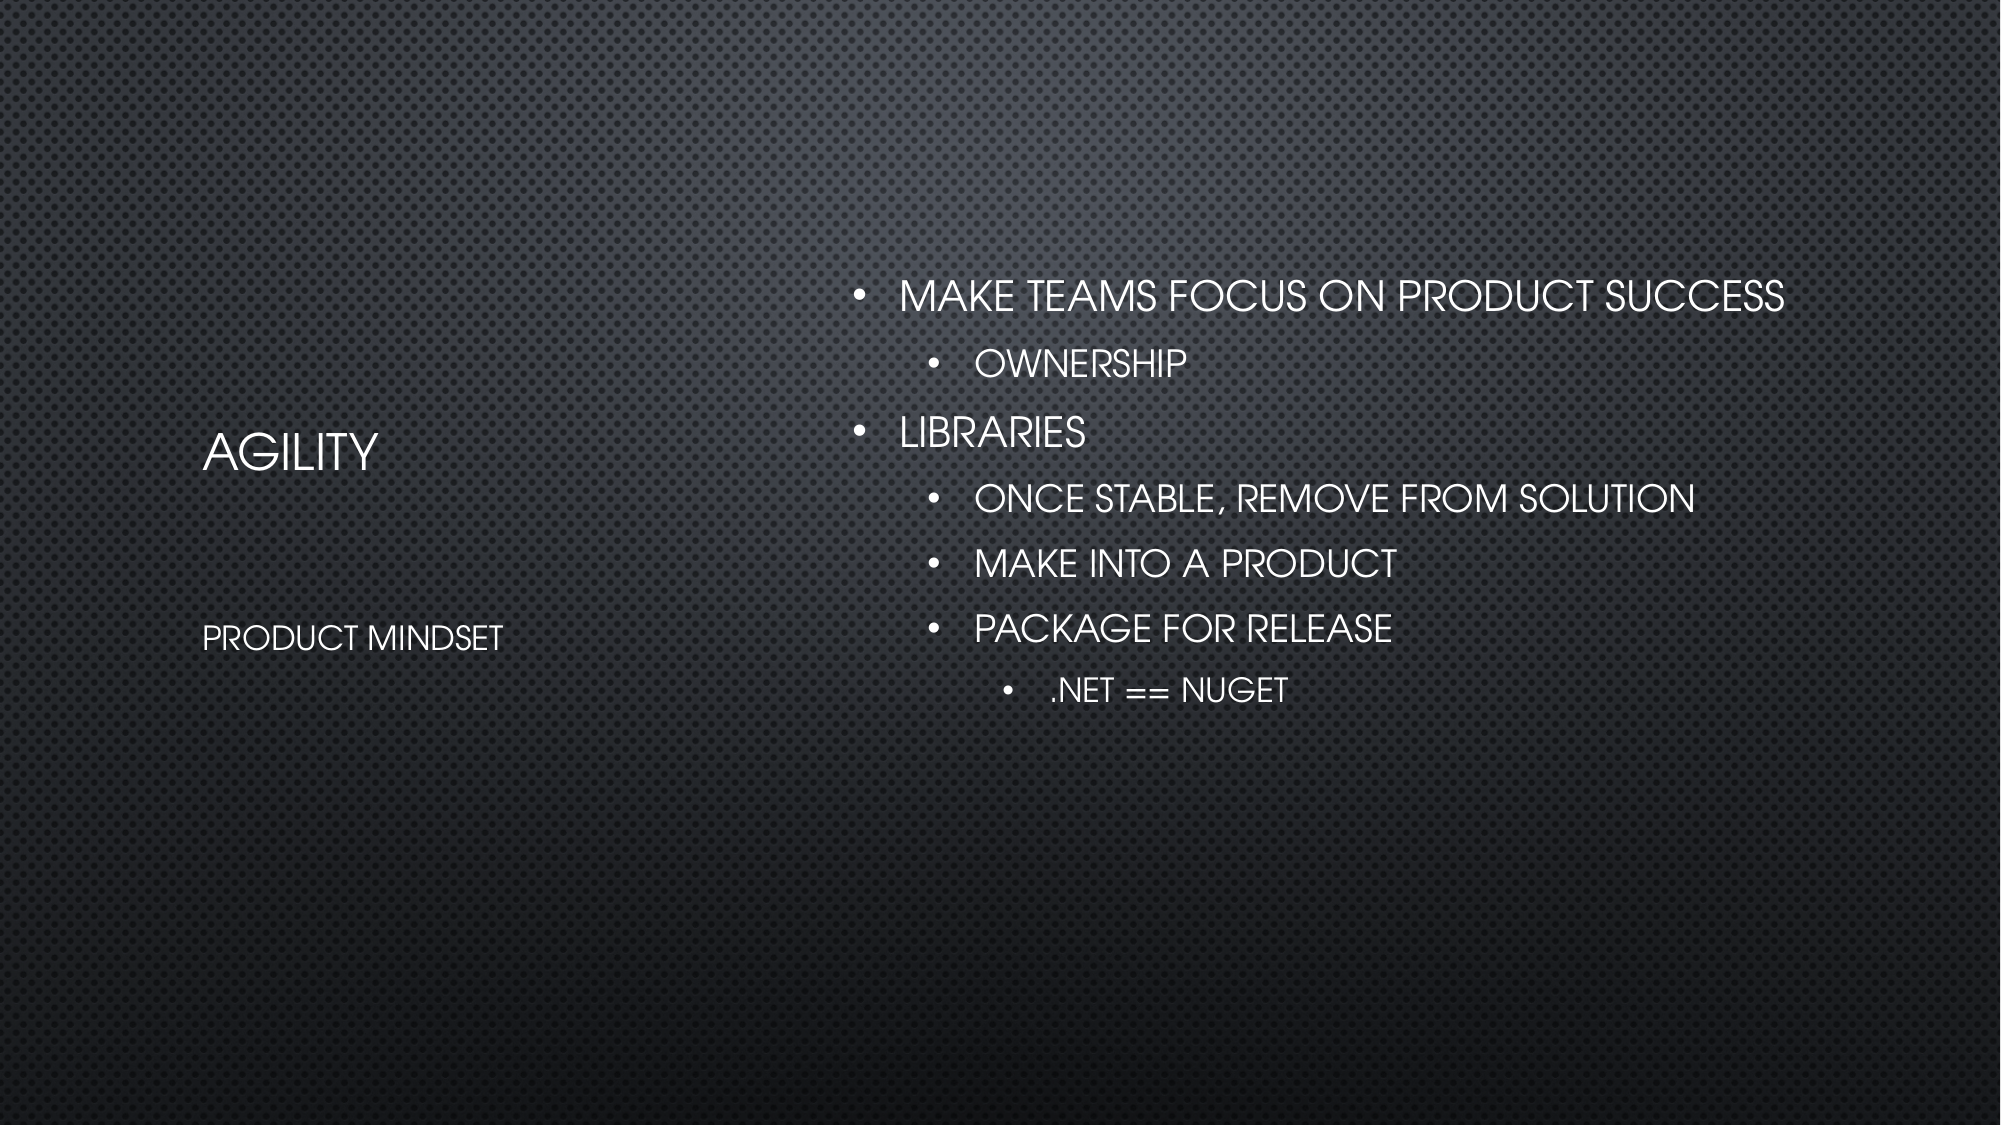

Make Teams Focus on Product Success
Ownership
Libraries
Once stable, remove from Solution
Make Into a Product
Package for Release
.NET == NuGet

# AGILITY
Product Mindset